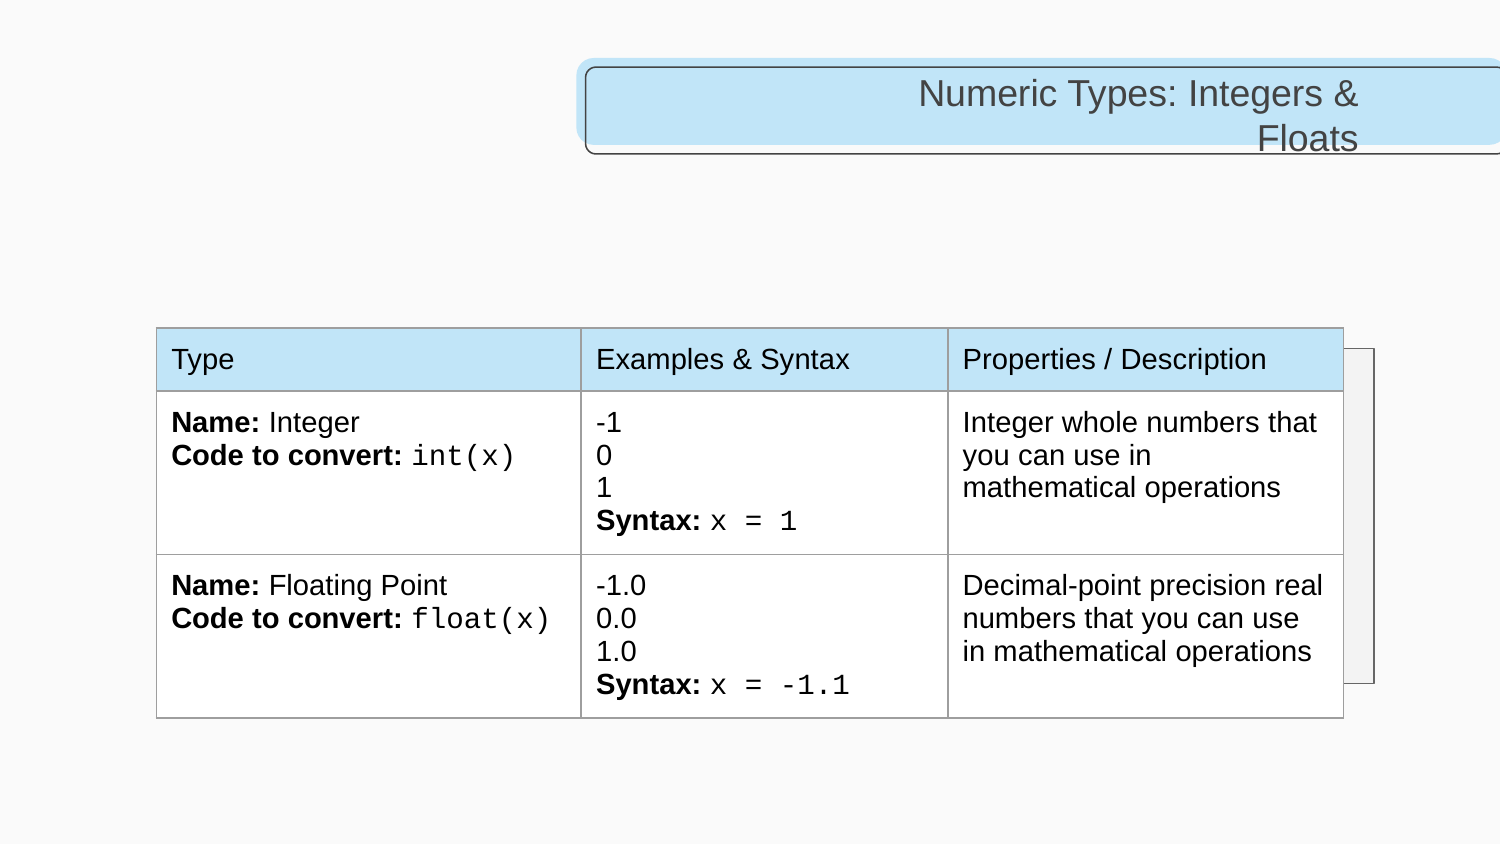

Numeric Types: Integers & Floats
| Type | Examples & Syntax | Properties / Description |
| --- | --- | --- |
| Name: Integer Code to convert: int(x) | -1 0 1 Syntax: x = 1 | Integer whole numbers that you can use in mathematical operations |
| Name: Floating Point Code to convert: float(x) | -1.0 0.0 1.0 Syntax: x = -1.1 | Decimal-point precision real numbers that you can use in mathematical operations |